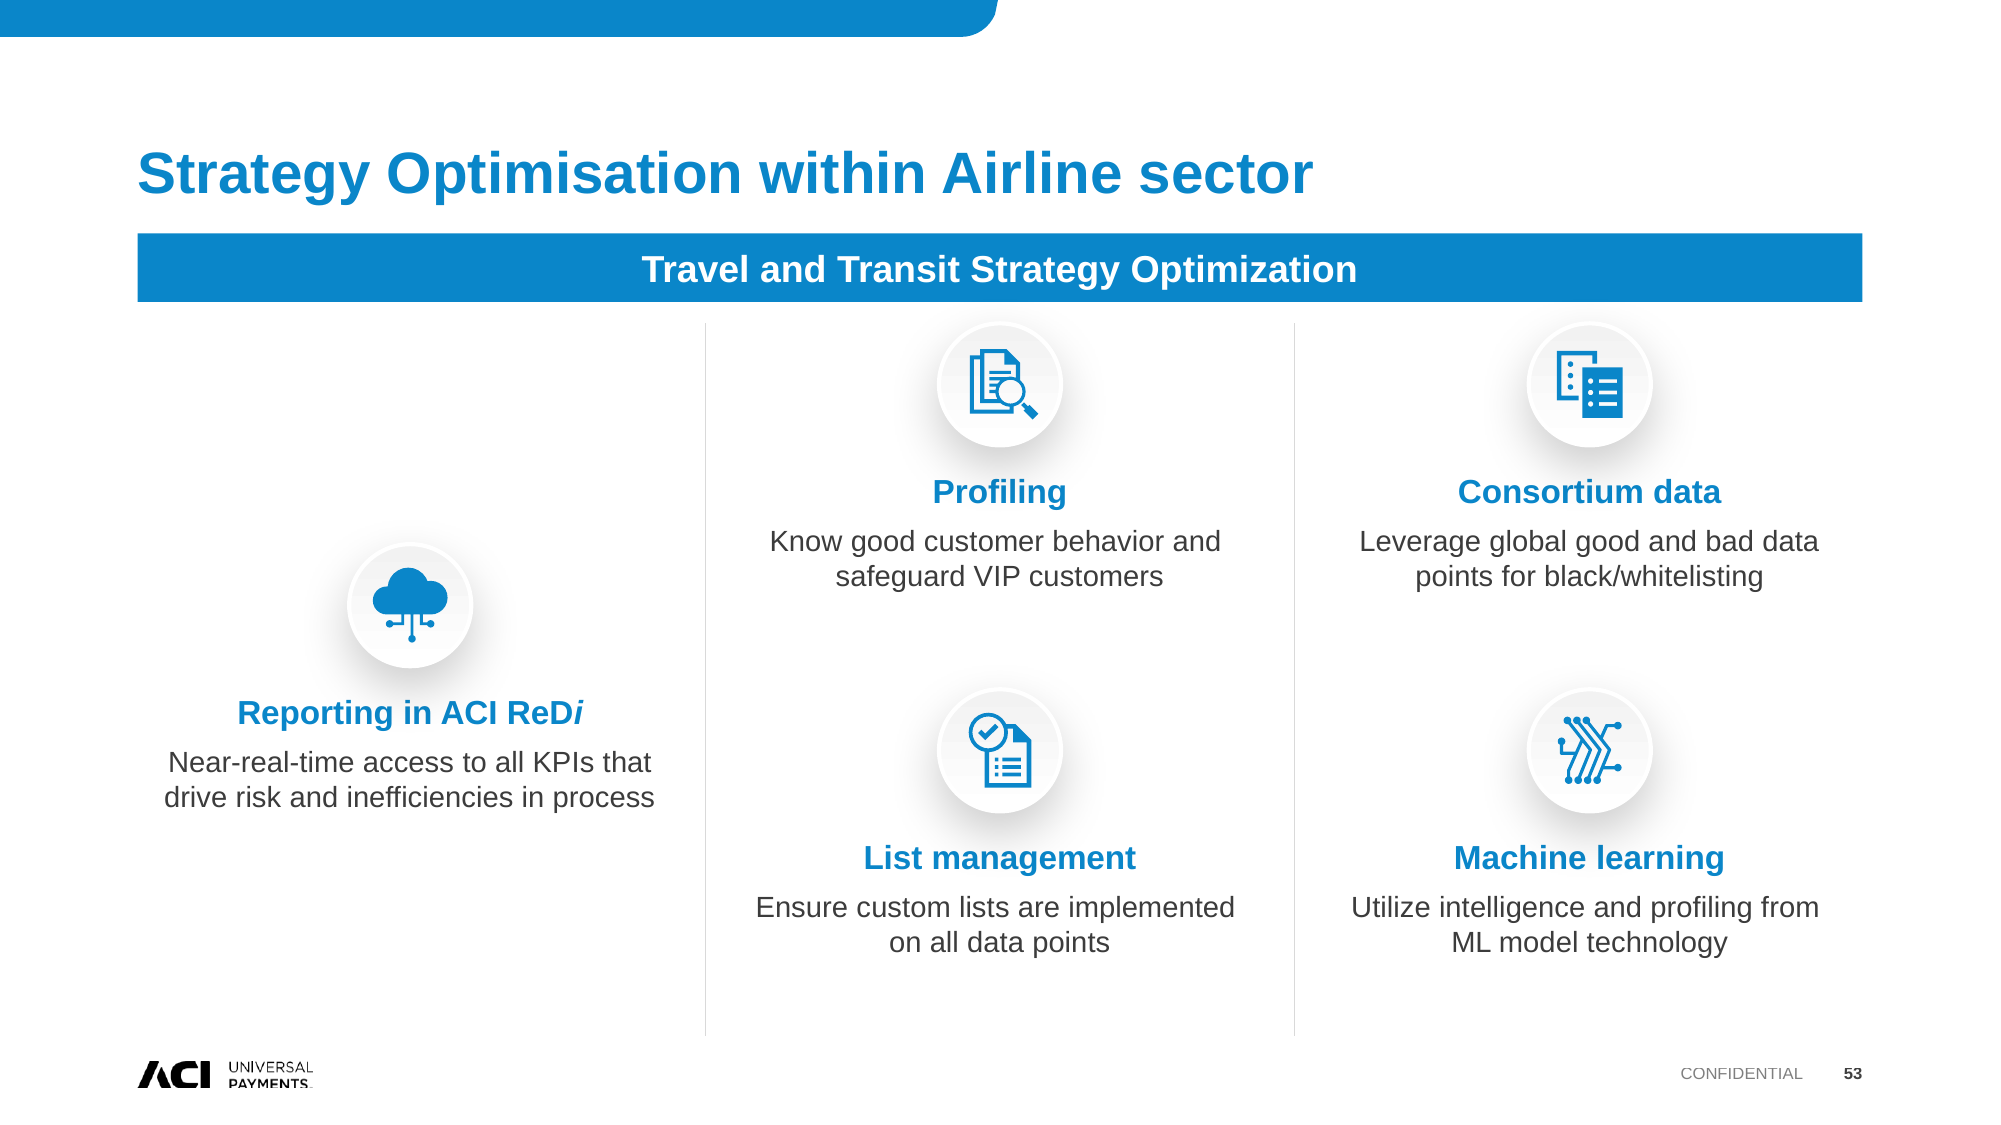

# Strategy Optimisation within Airline sector
Travel and Transit Strategy Optimization

Profiling
Know good customer behavior and
safeguard VIP customers
Consortium data
Leverage global good and bad data points for black/whitelisting

Reporting in ACI ReDi
Near-real-time access to all KPIs that drive risk and inefficiencies in process
List management
Ensure custom lists are implemented
on all data points
Machine learning
Utilize intelligence and profiling from
ML model technology
Confidential
53